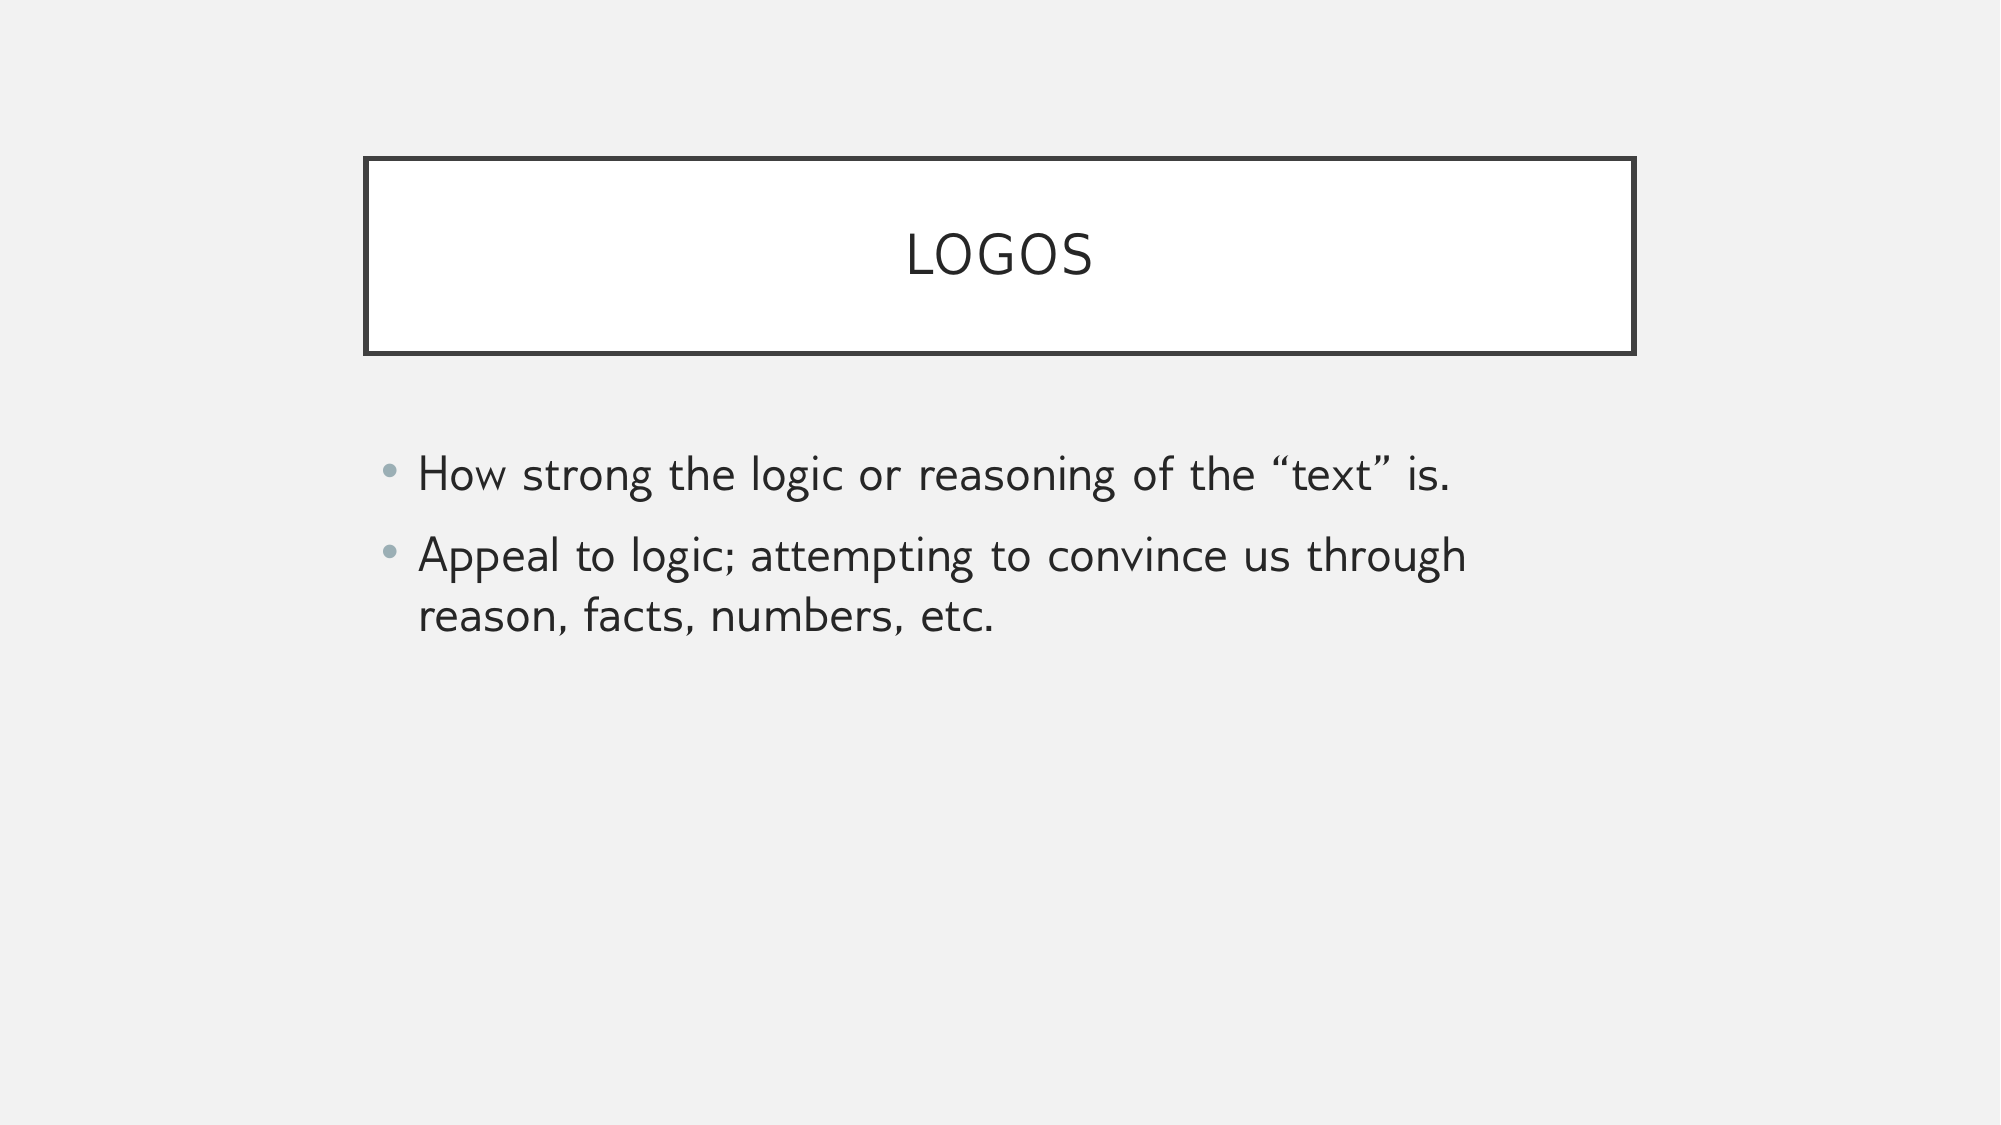

# Logos
How strong the logic or reasoning of the “text” is.
Appeal to logic; attempting to convince us through reason, facts, numbers, etc.